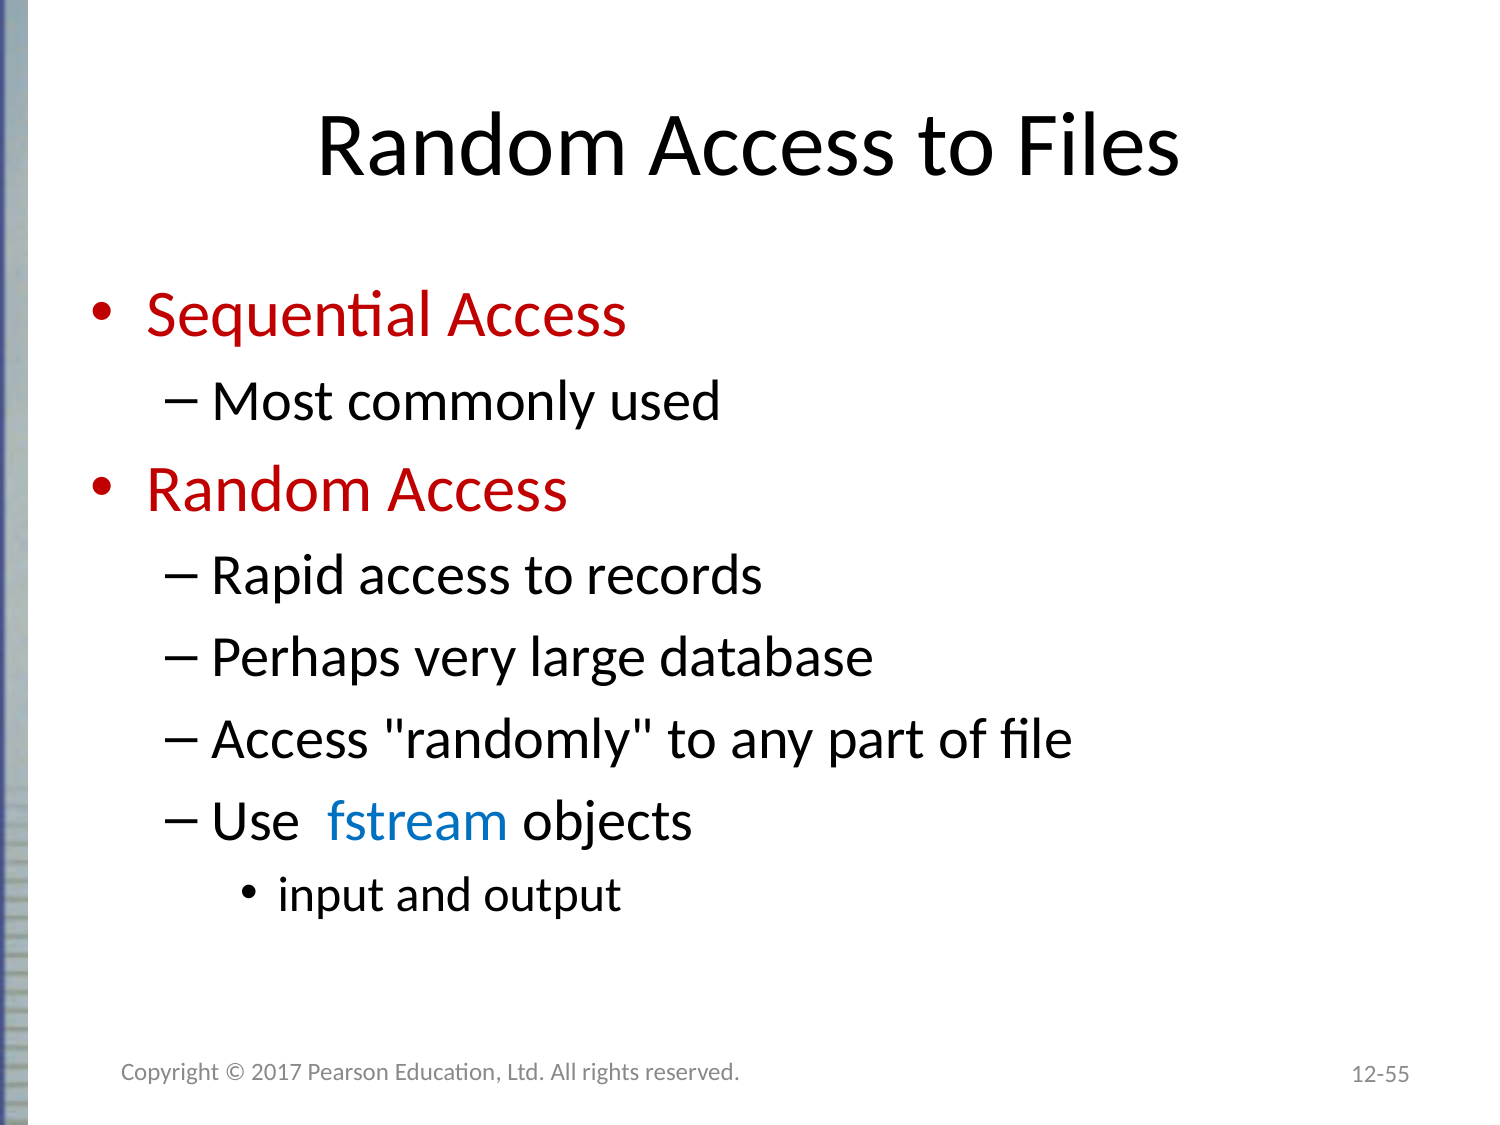

# Random Access to Files
Sequential Access
Most commonly used
Random Access
Rapid access to records
Perhaps very large database
Access "randomly" to any part of file
Use  fstream objects
input and output
Copyright © 2017 Pearson Education, Ltd. All rights reserved.
12-55